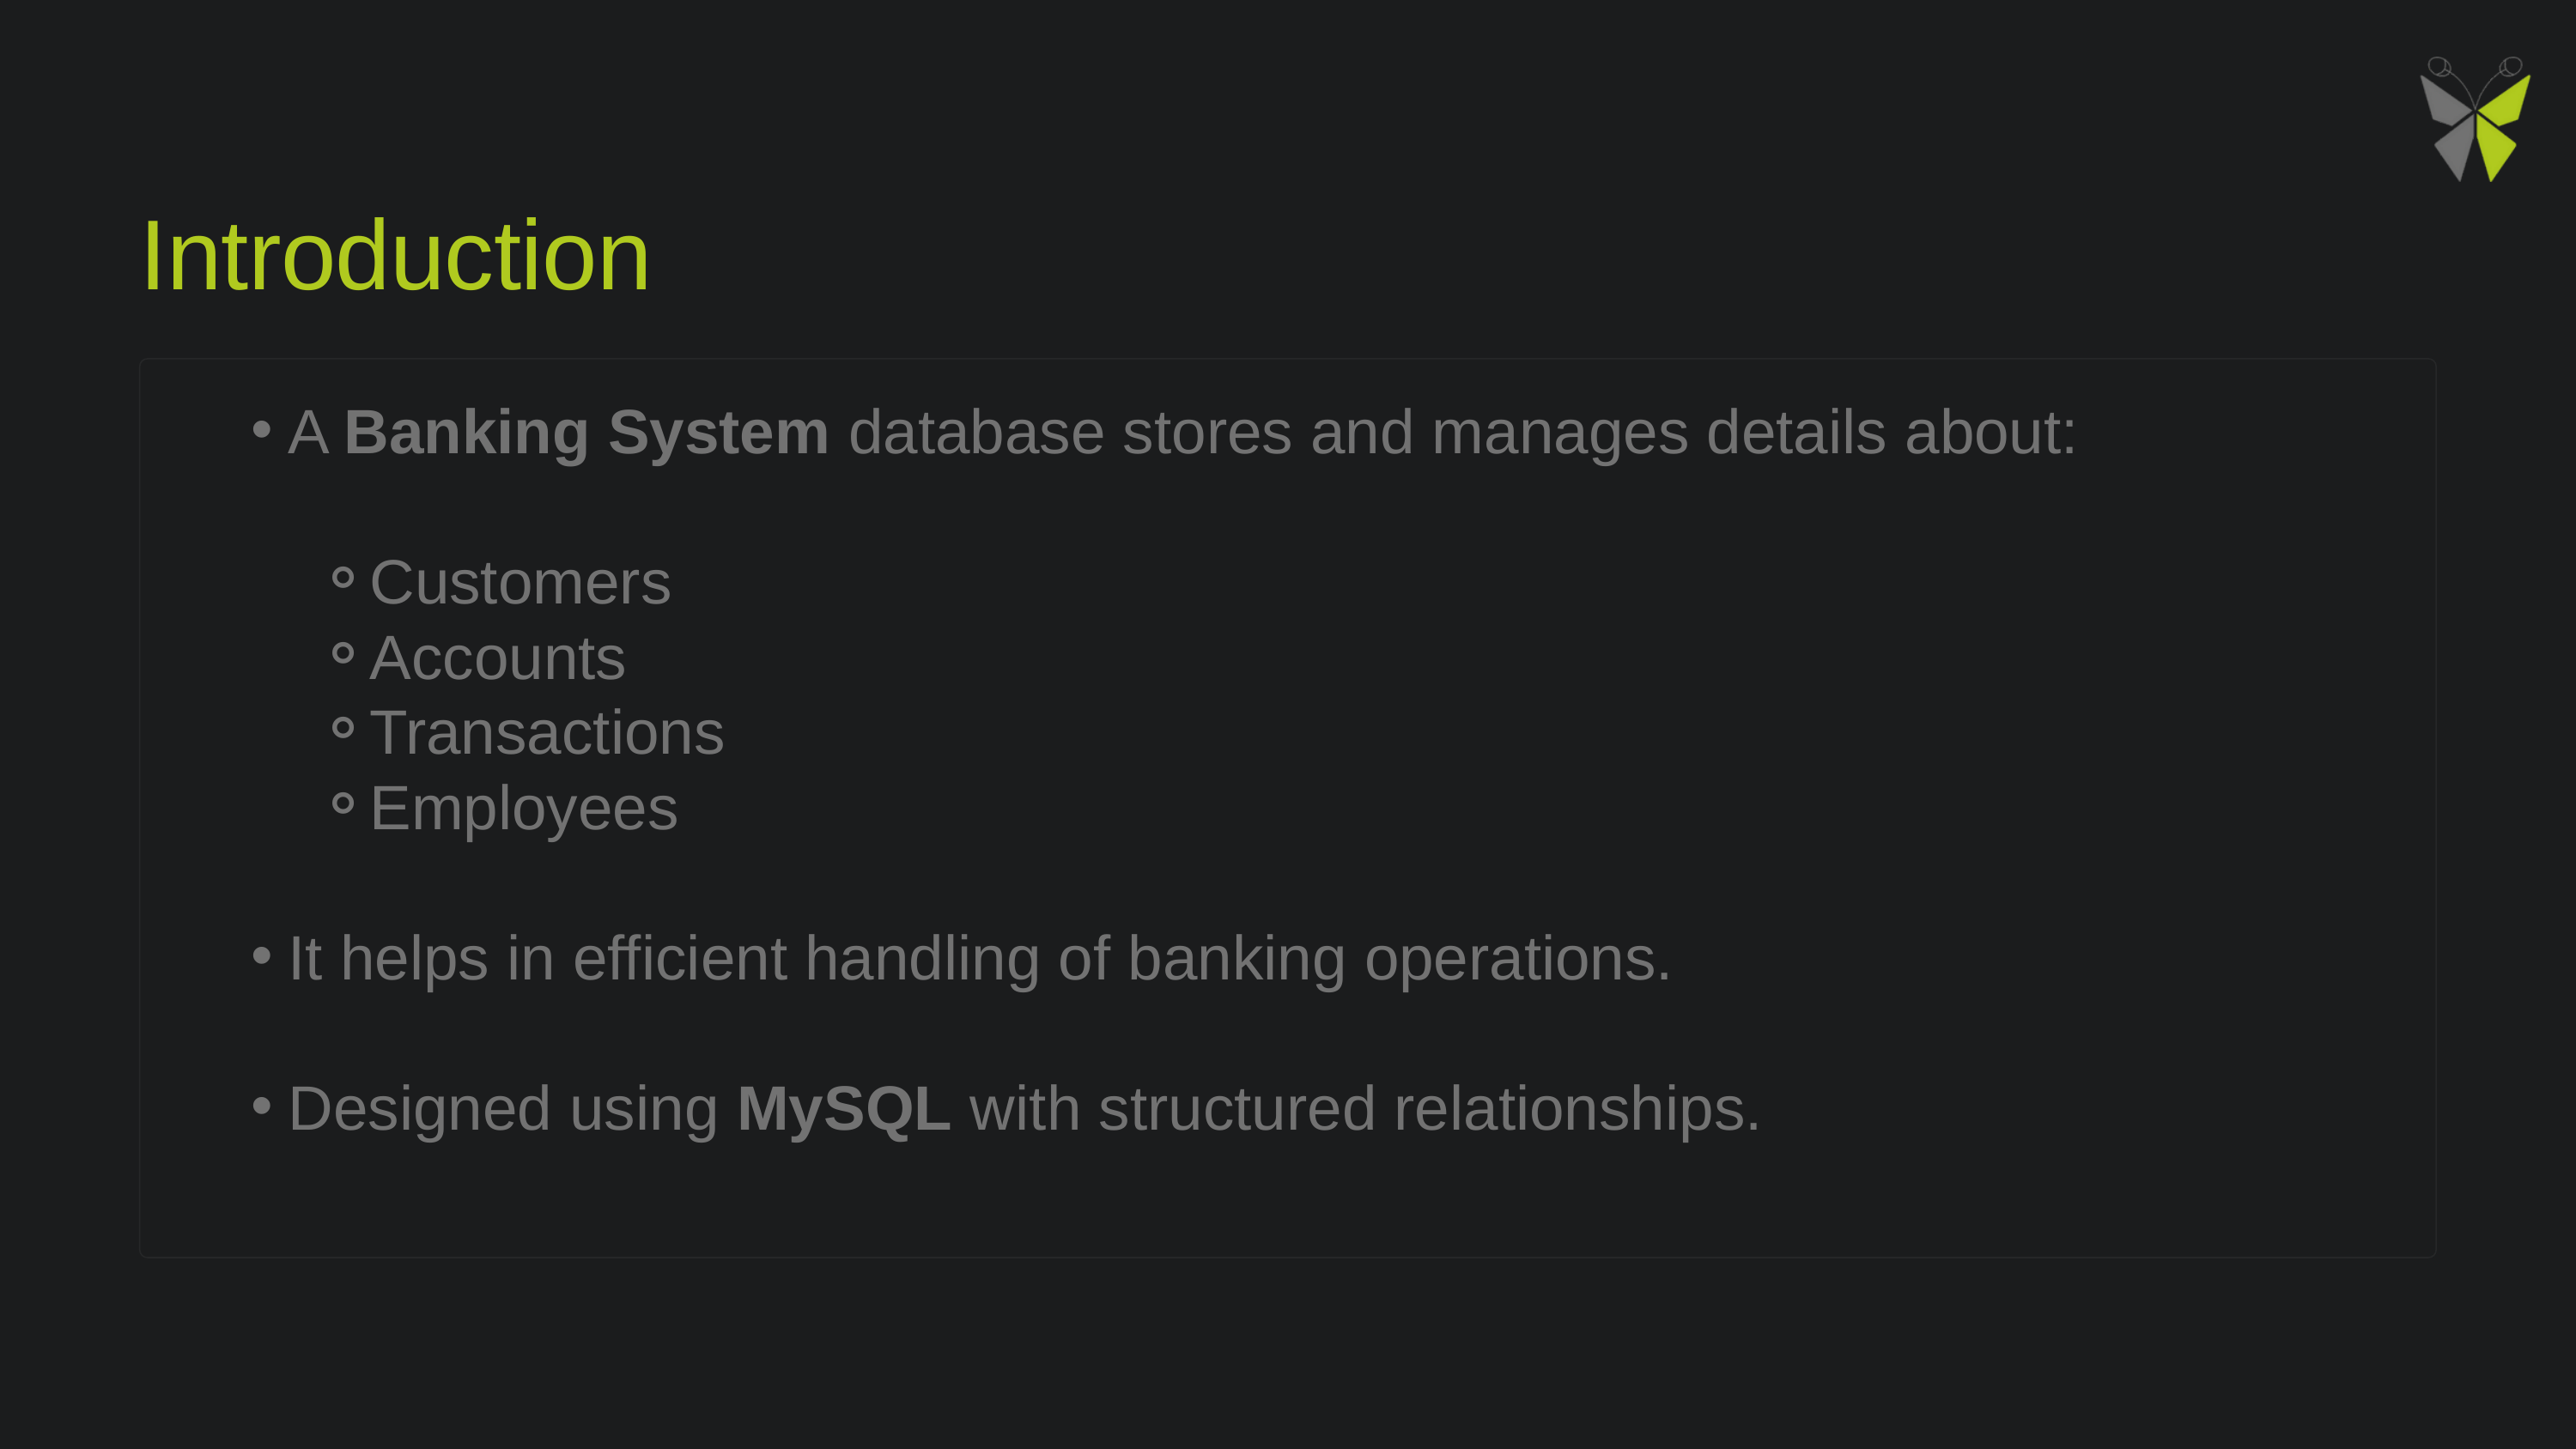

Introduction

A Banking System database stores and manages details about:

Customers
Accounts
Transactions
Employees

It helps in efficient handling of banking operations.

Designed using MySQL with structured relationships.